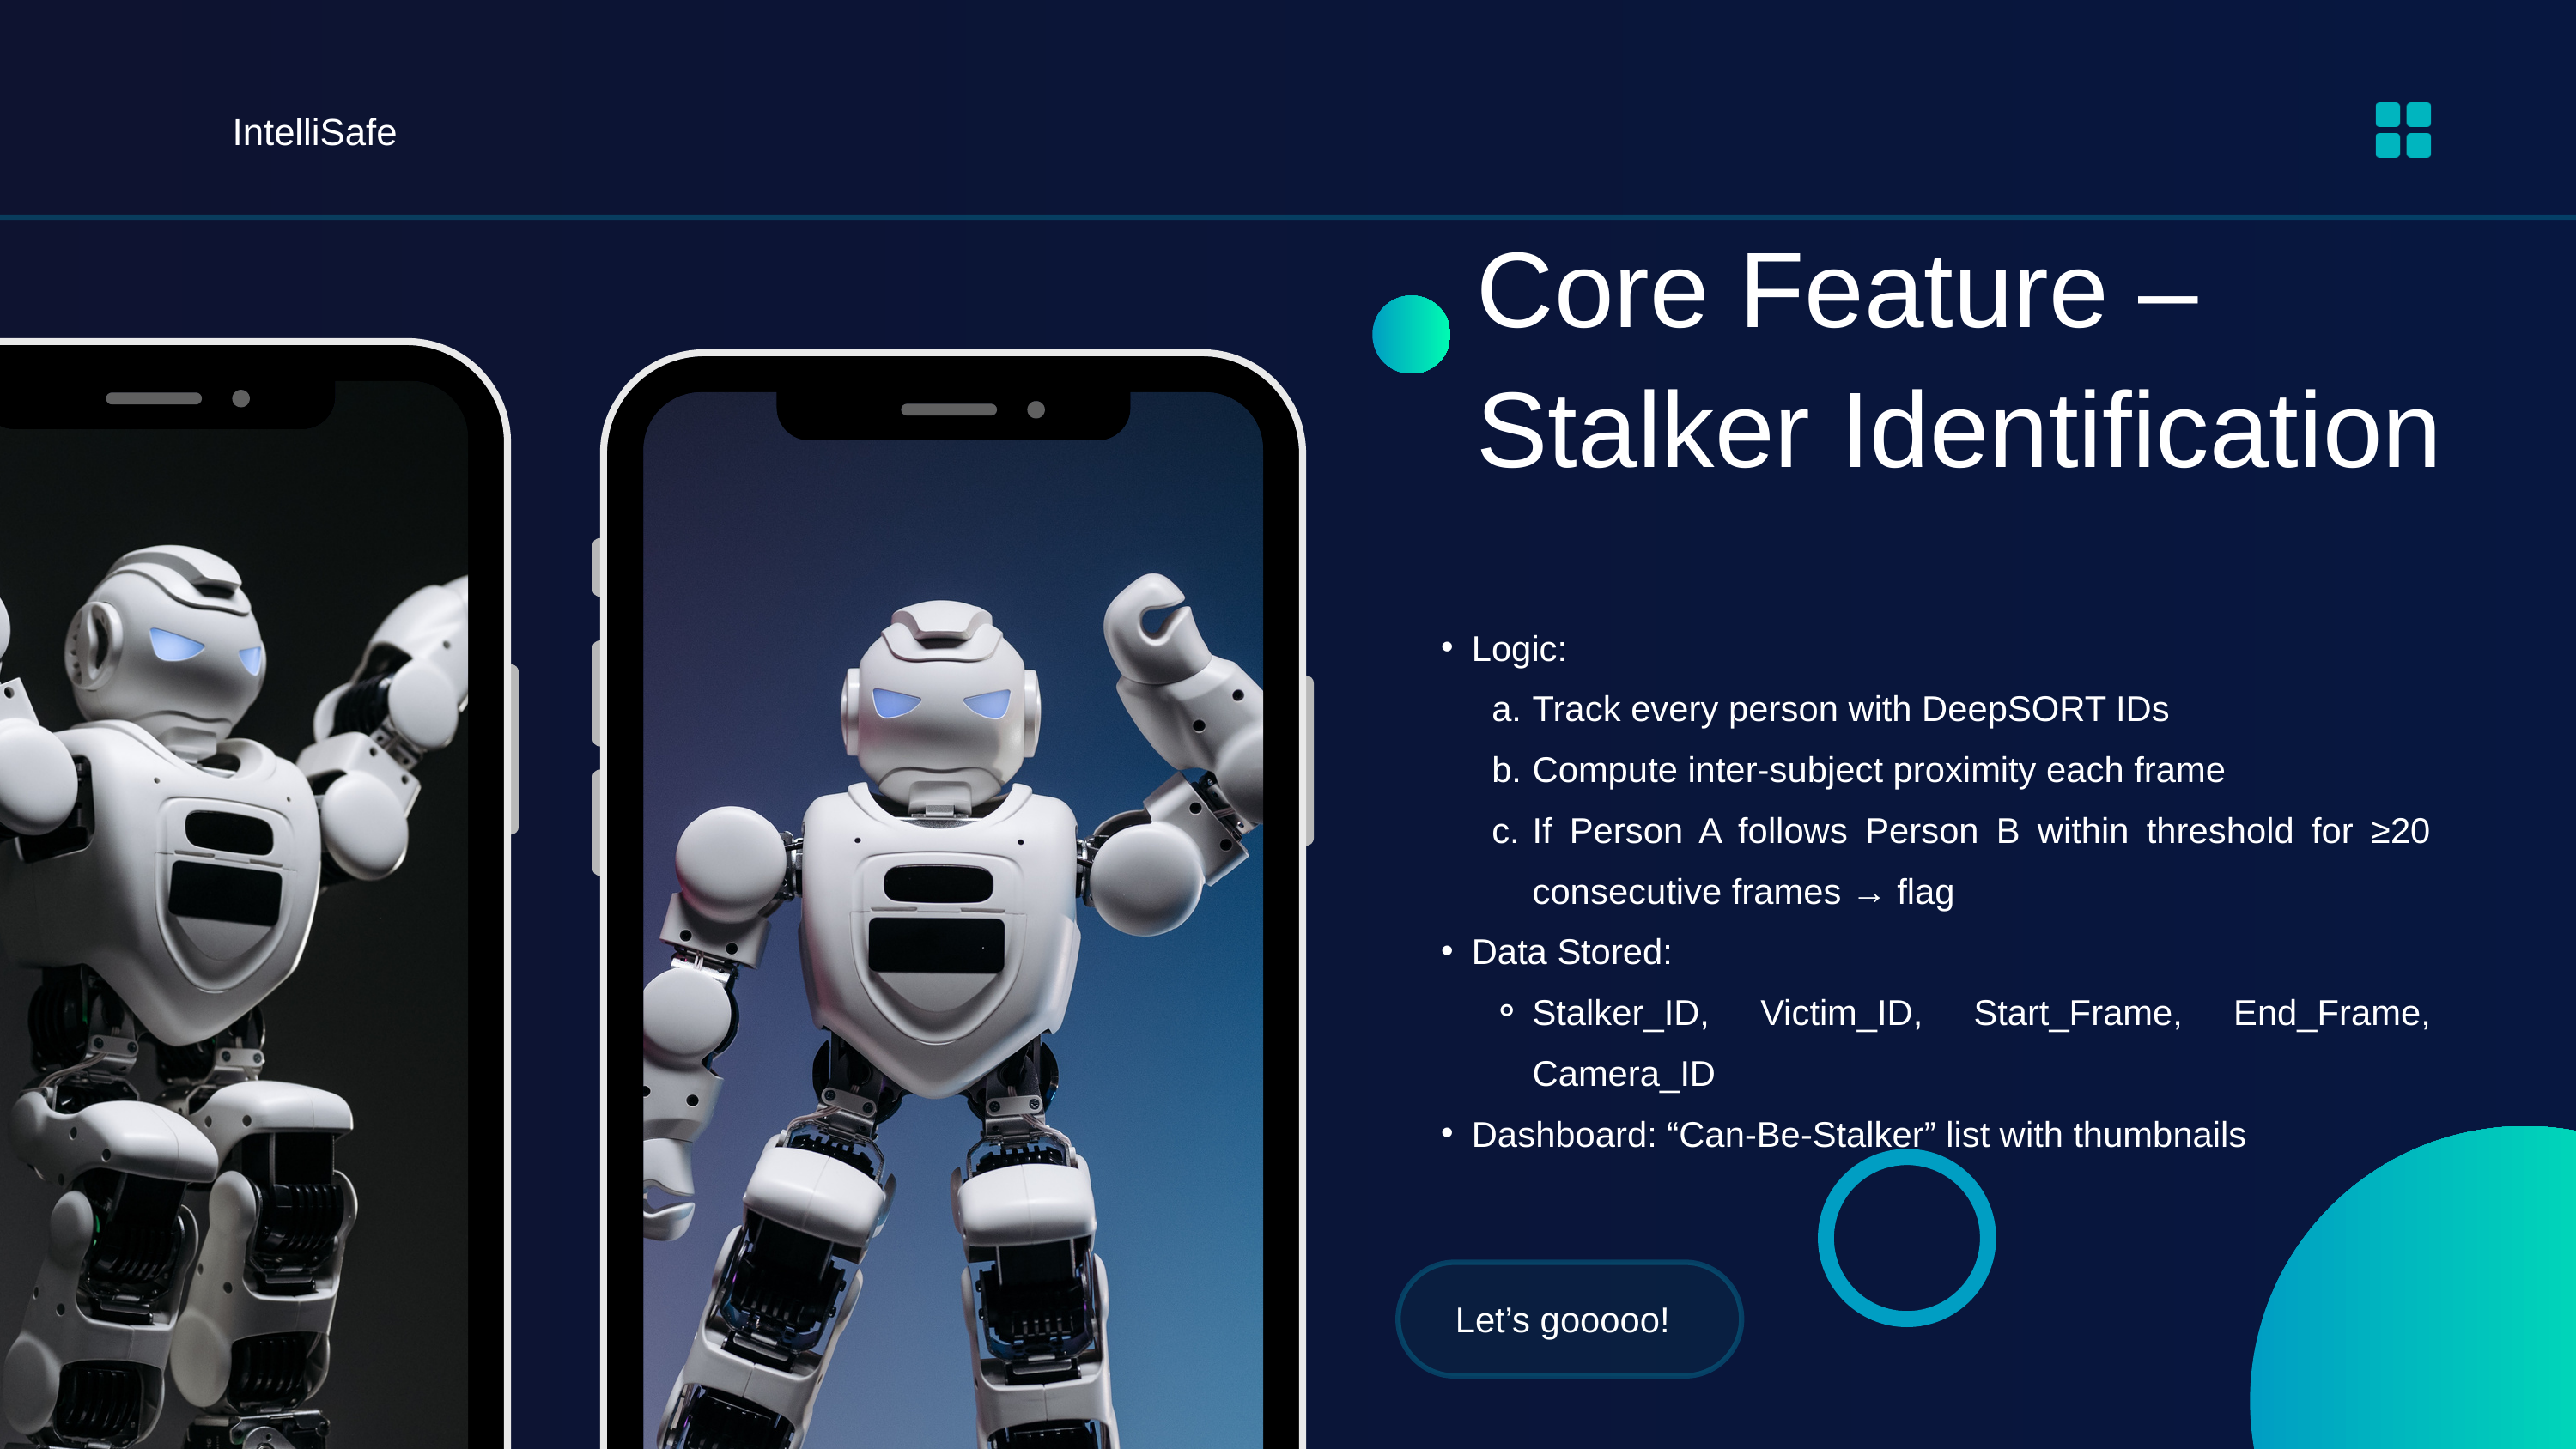

IntelliSafe
Core Feature – Stalker Identification

Logic:
Track every person with DeepSORT IDs
Compute inter-subject proximity each frame
If Person A follows Person B within threshold for ≥20 consecutive frames → flag
Data Stored:
Stalker_ID, Victim_ID, Start_Frame, End_Frame, Camera_ID
Dashboard: “Can-Be-Stalker” list with thumbnails

Let’s gooooo!